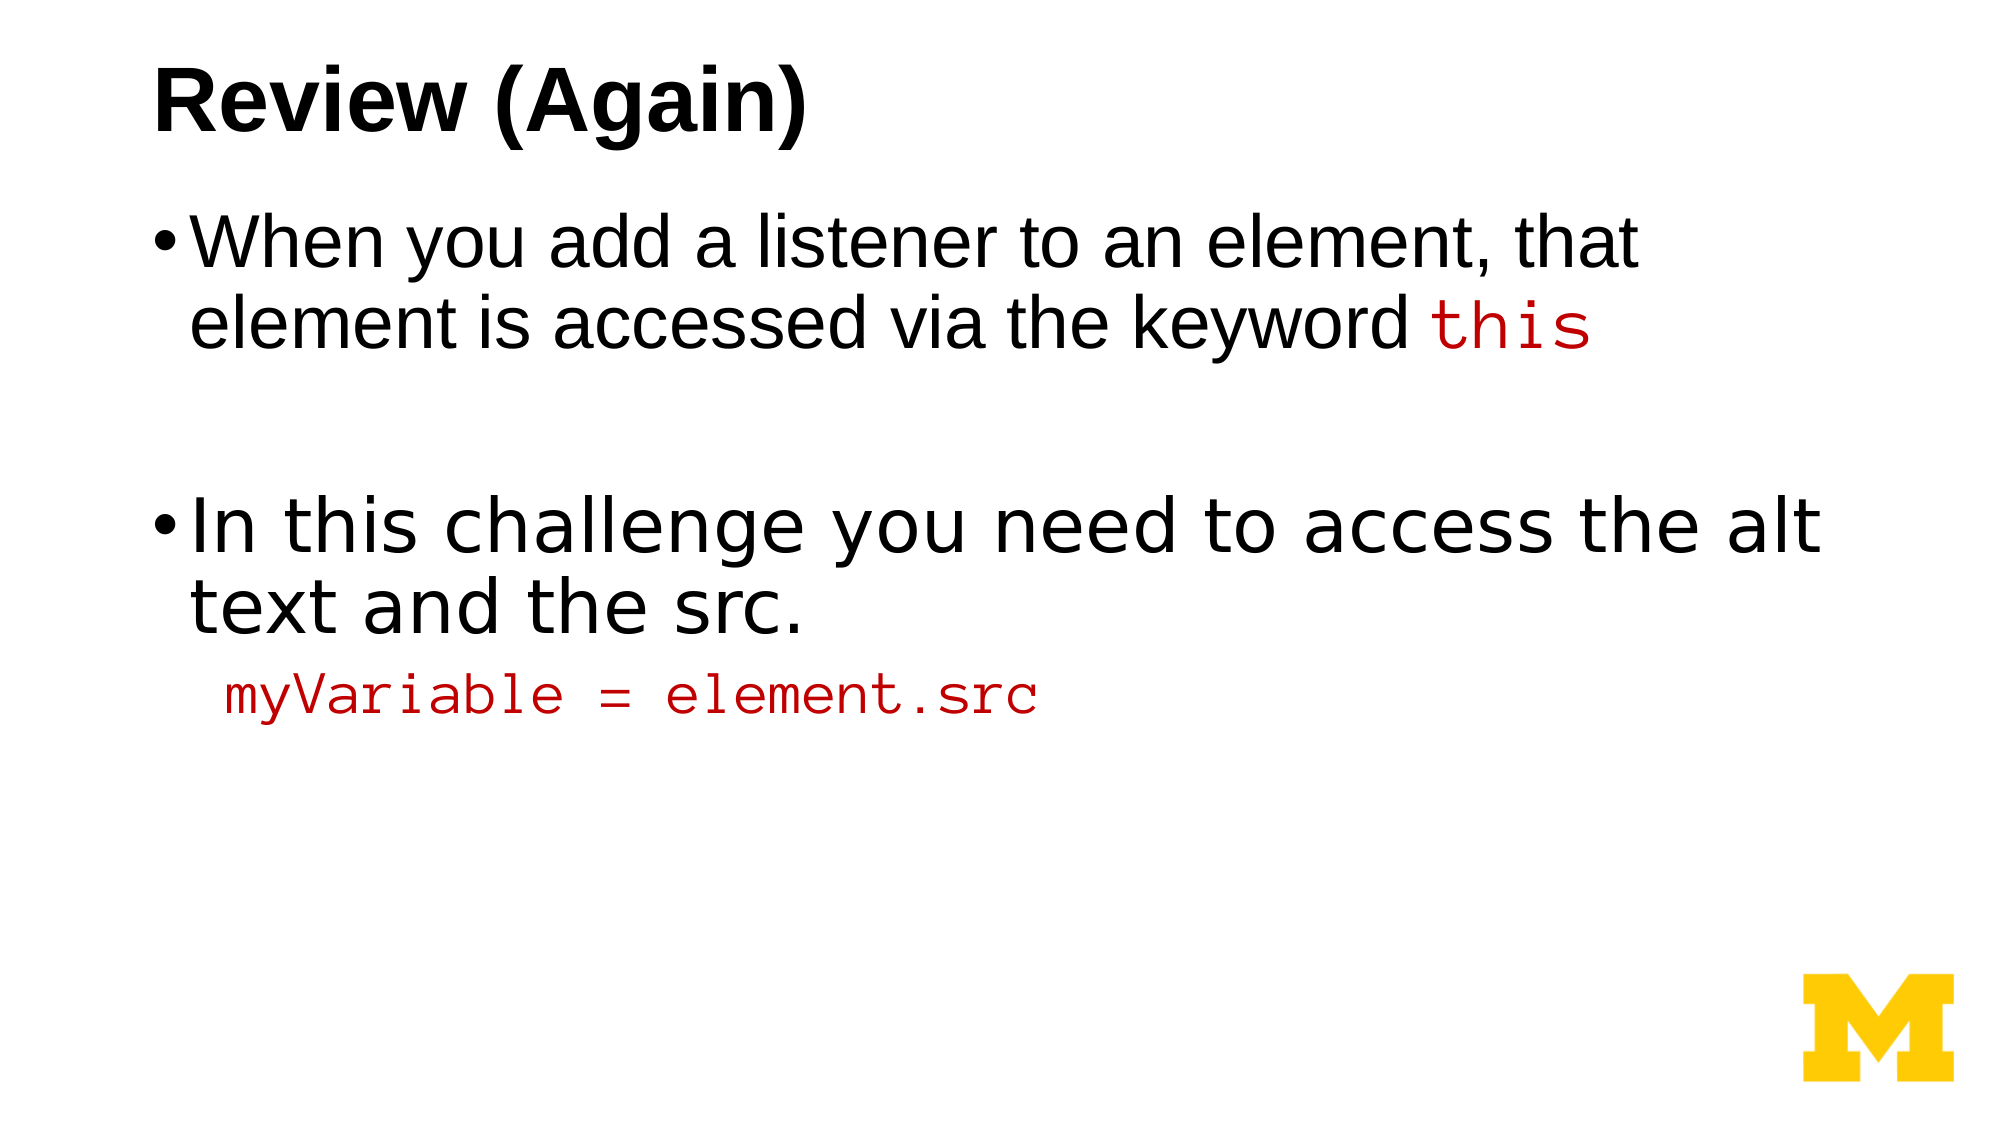

# Review (Again)
When you add a listener to an element, that element is accessed via the keyword this

In this challenge you need to access the alt text and the src.
myVariable = element.src